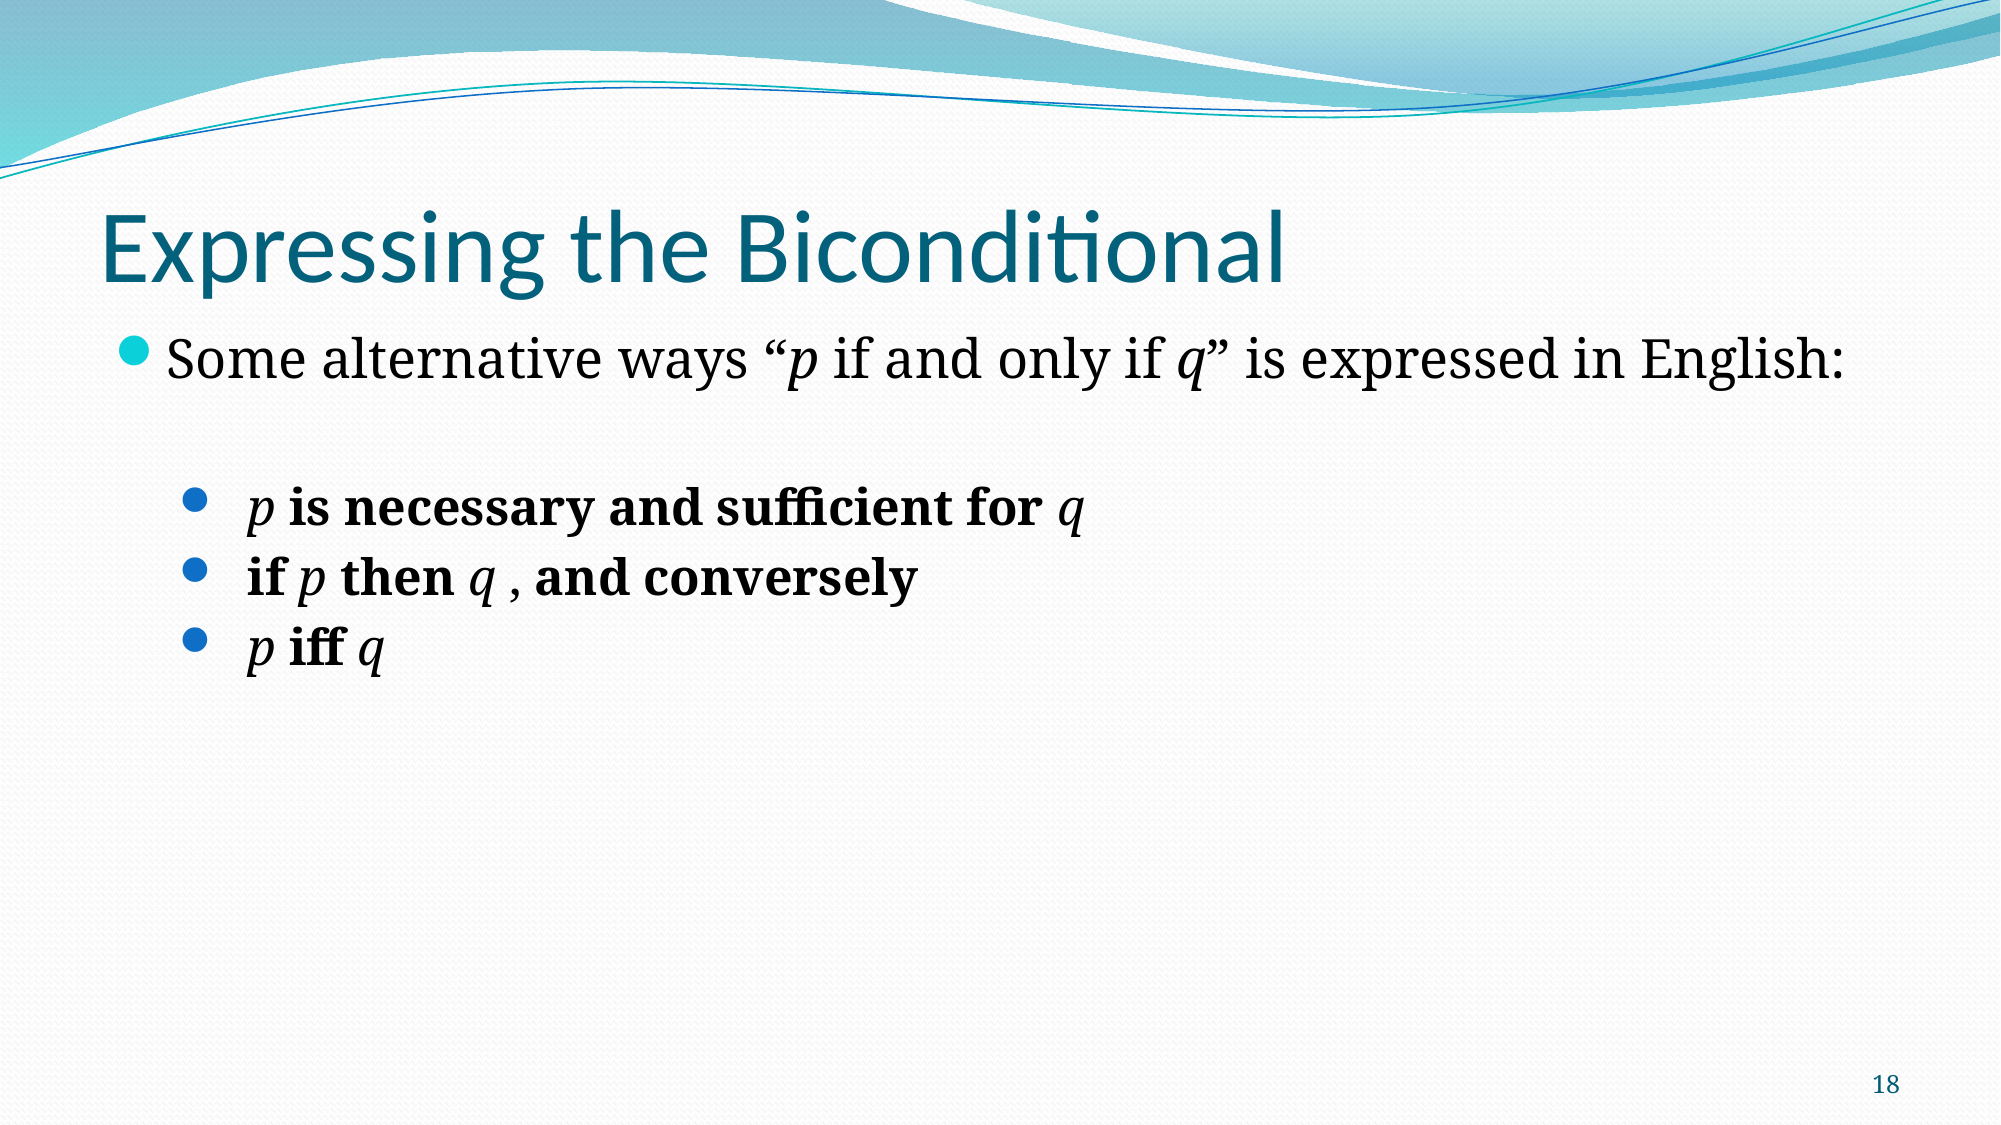

# Expressing the Biconditional
Some alternative ways “p if and only if q” is expressed in English:

  p is necessary and sufficient for q
  if p then q , and conversely
  p iff q
18